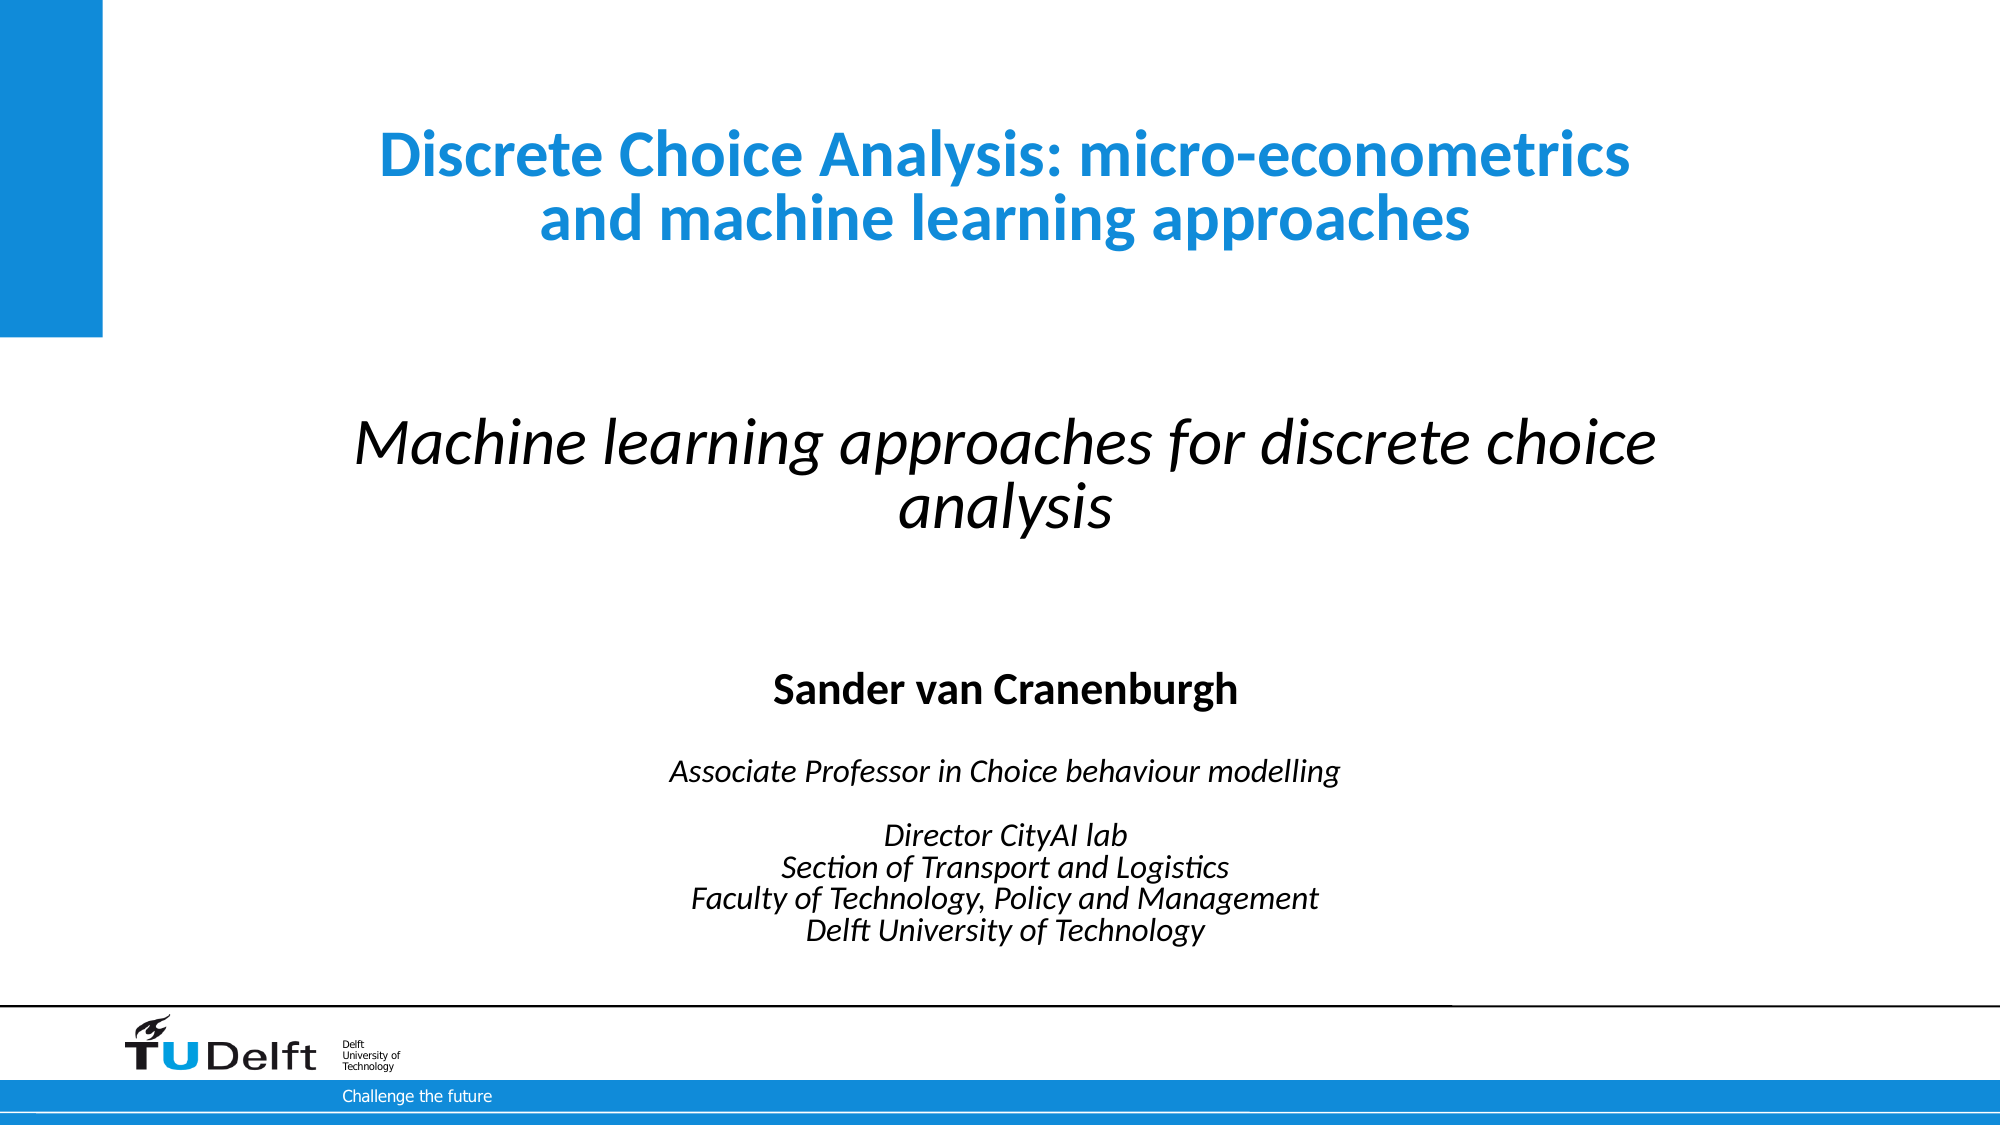

# Discrete Choice Analysis: micro-econometrics and machine learning approaches Machine learning approaches for discrete choice analysis Sander van Cranenburgh Associate Professor in Choice behaviour modelling Director CityAI lab Section of Transport and Logistics Faculty of Technology, Policy and Management Delft University of Technology